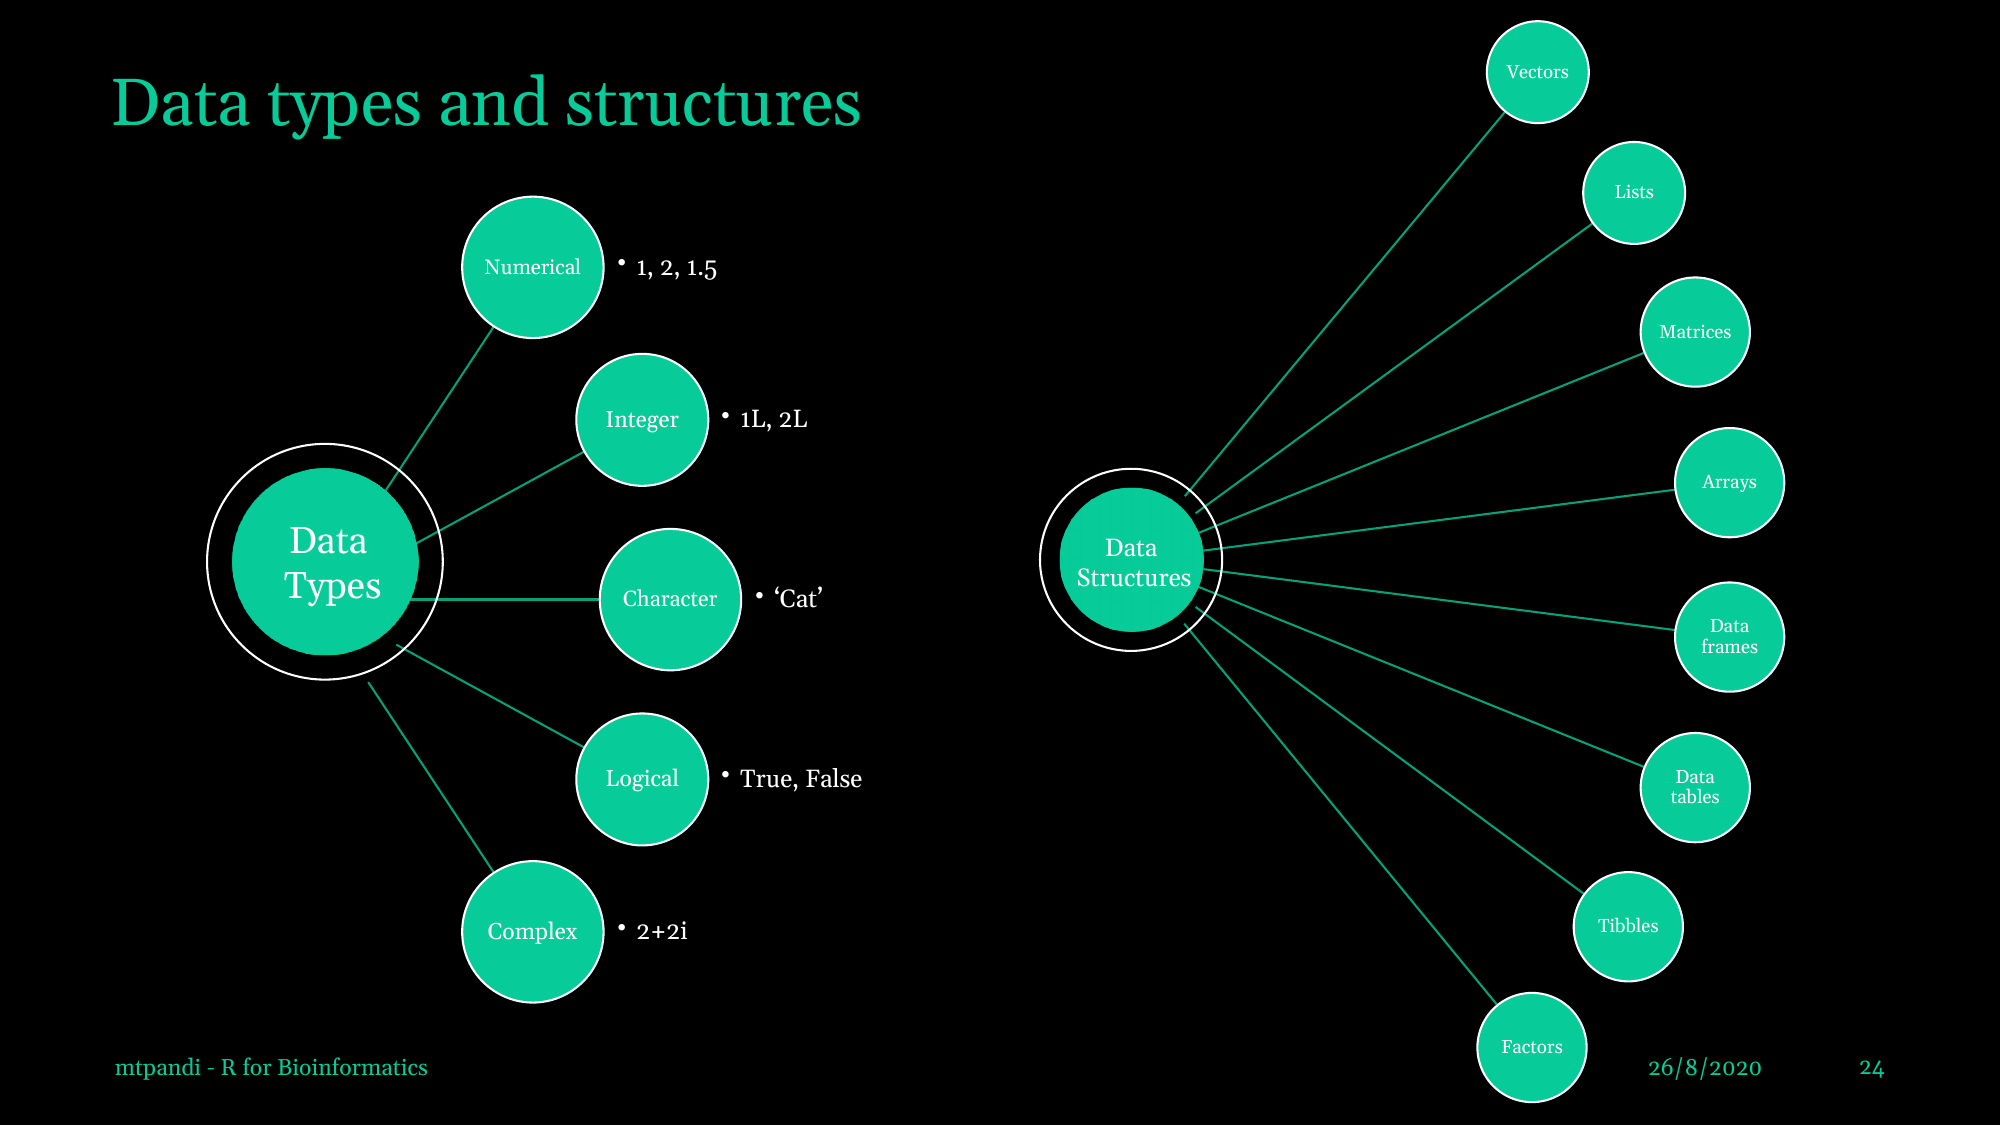

# Data types and structures
Vectors
Lists
Matrices
Arrays
Data frames
Data tables
Tibbles
Factors
Numerical
1, 2, 1.5
Integer
1L, 2L
Character
‘Cat’
Logical
True, False
Complex
2+2i
Data
Types
Data
Structures
mtpandi - R for Bioinformatics
26/8/2020
24